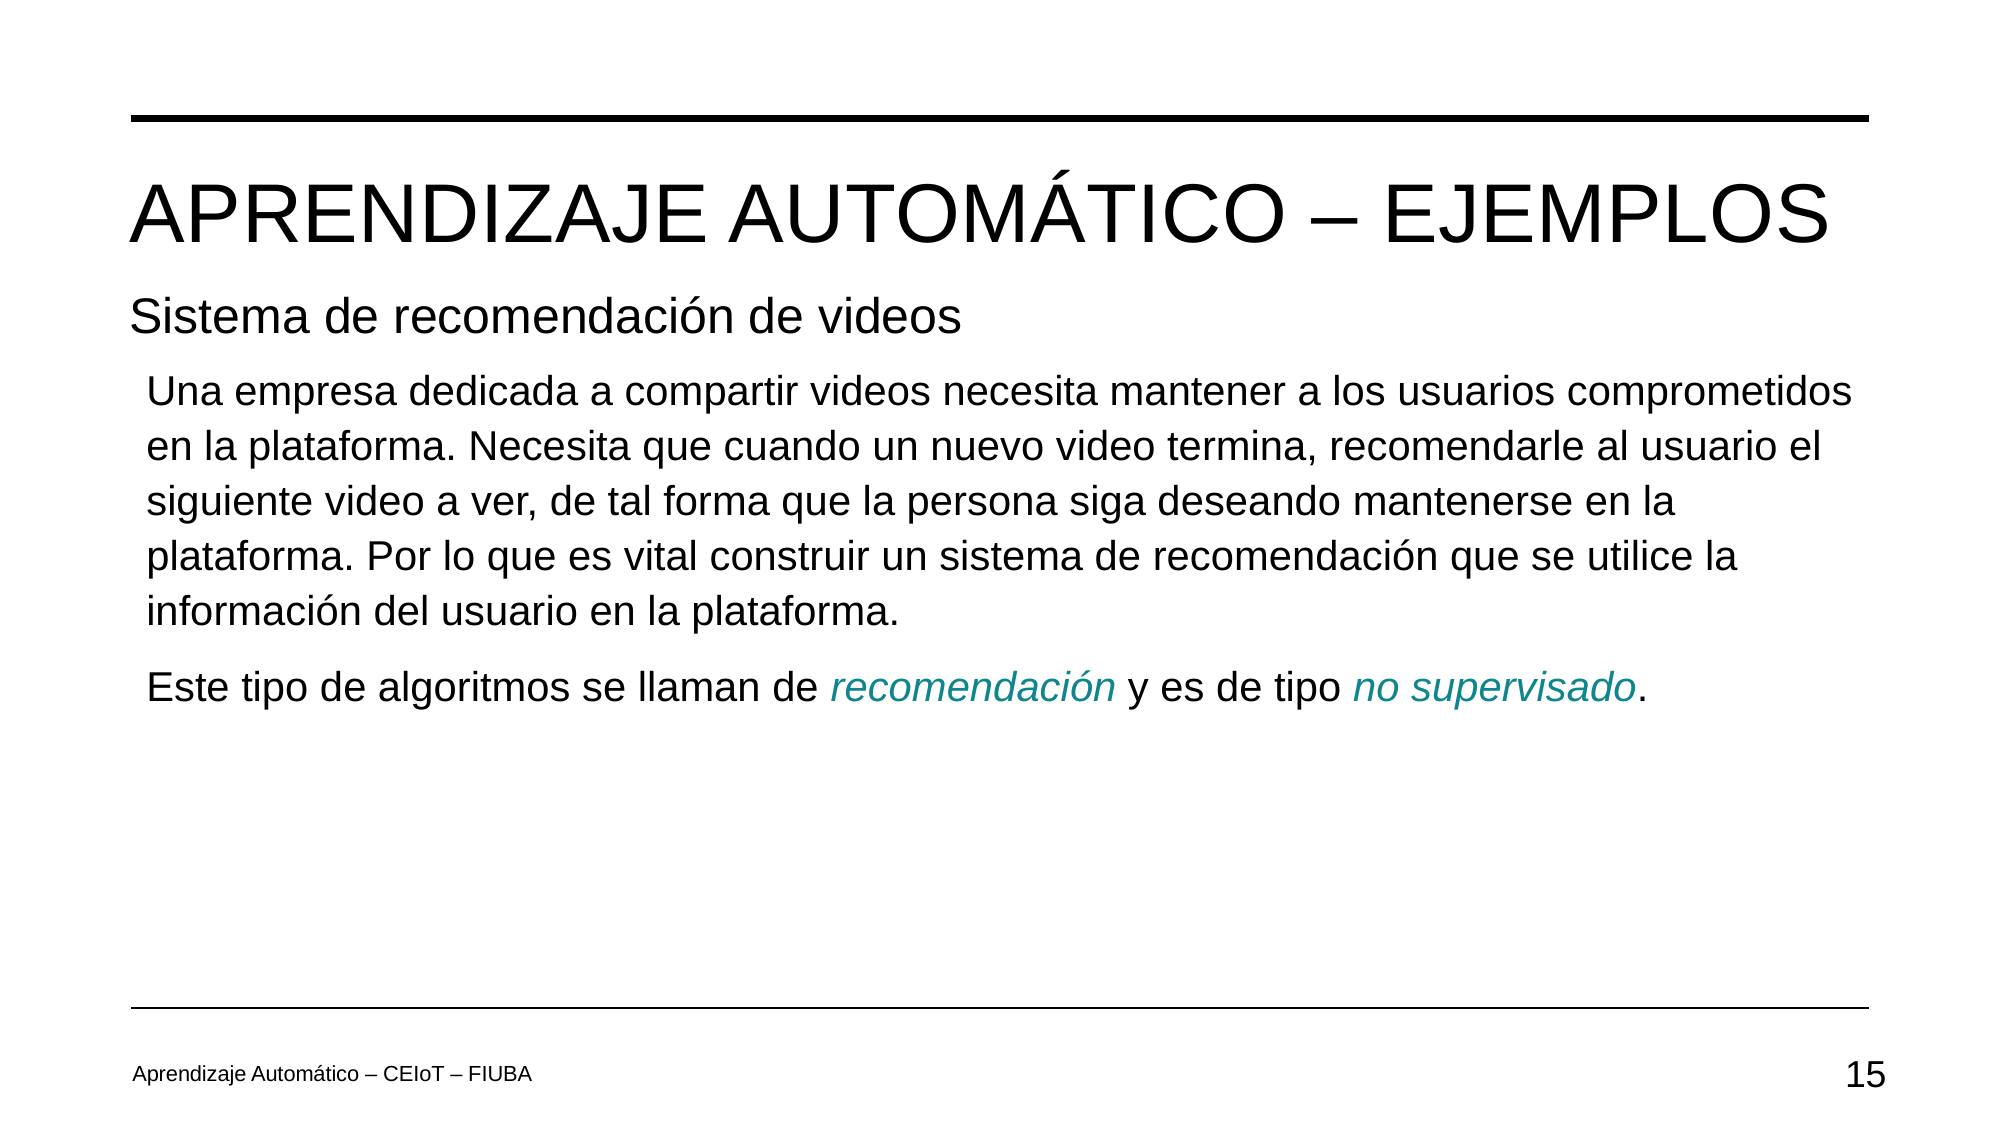

# Aprendizaje Automático – Ejemplos
Sistema de recomendación de videos
Una empresa dedicada a compartir videos necesita mantener a los usuarios comprometidos en la plataforma. Necesita que cuando un nuevo video termina, recomendarle al usuario el siguiente video a ver, de tal forma que la persona siga deseando mantenerse en la plataforma. Por lo que es vital construir un sistema de recomendación que se utilice la información del usuario en la plataforma.
Este tipo de algoritmos se llaman de recomendación y es de tipo no supervisado.
Aprendizaje Automático – CEIoT – FIUBA
15